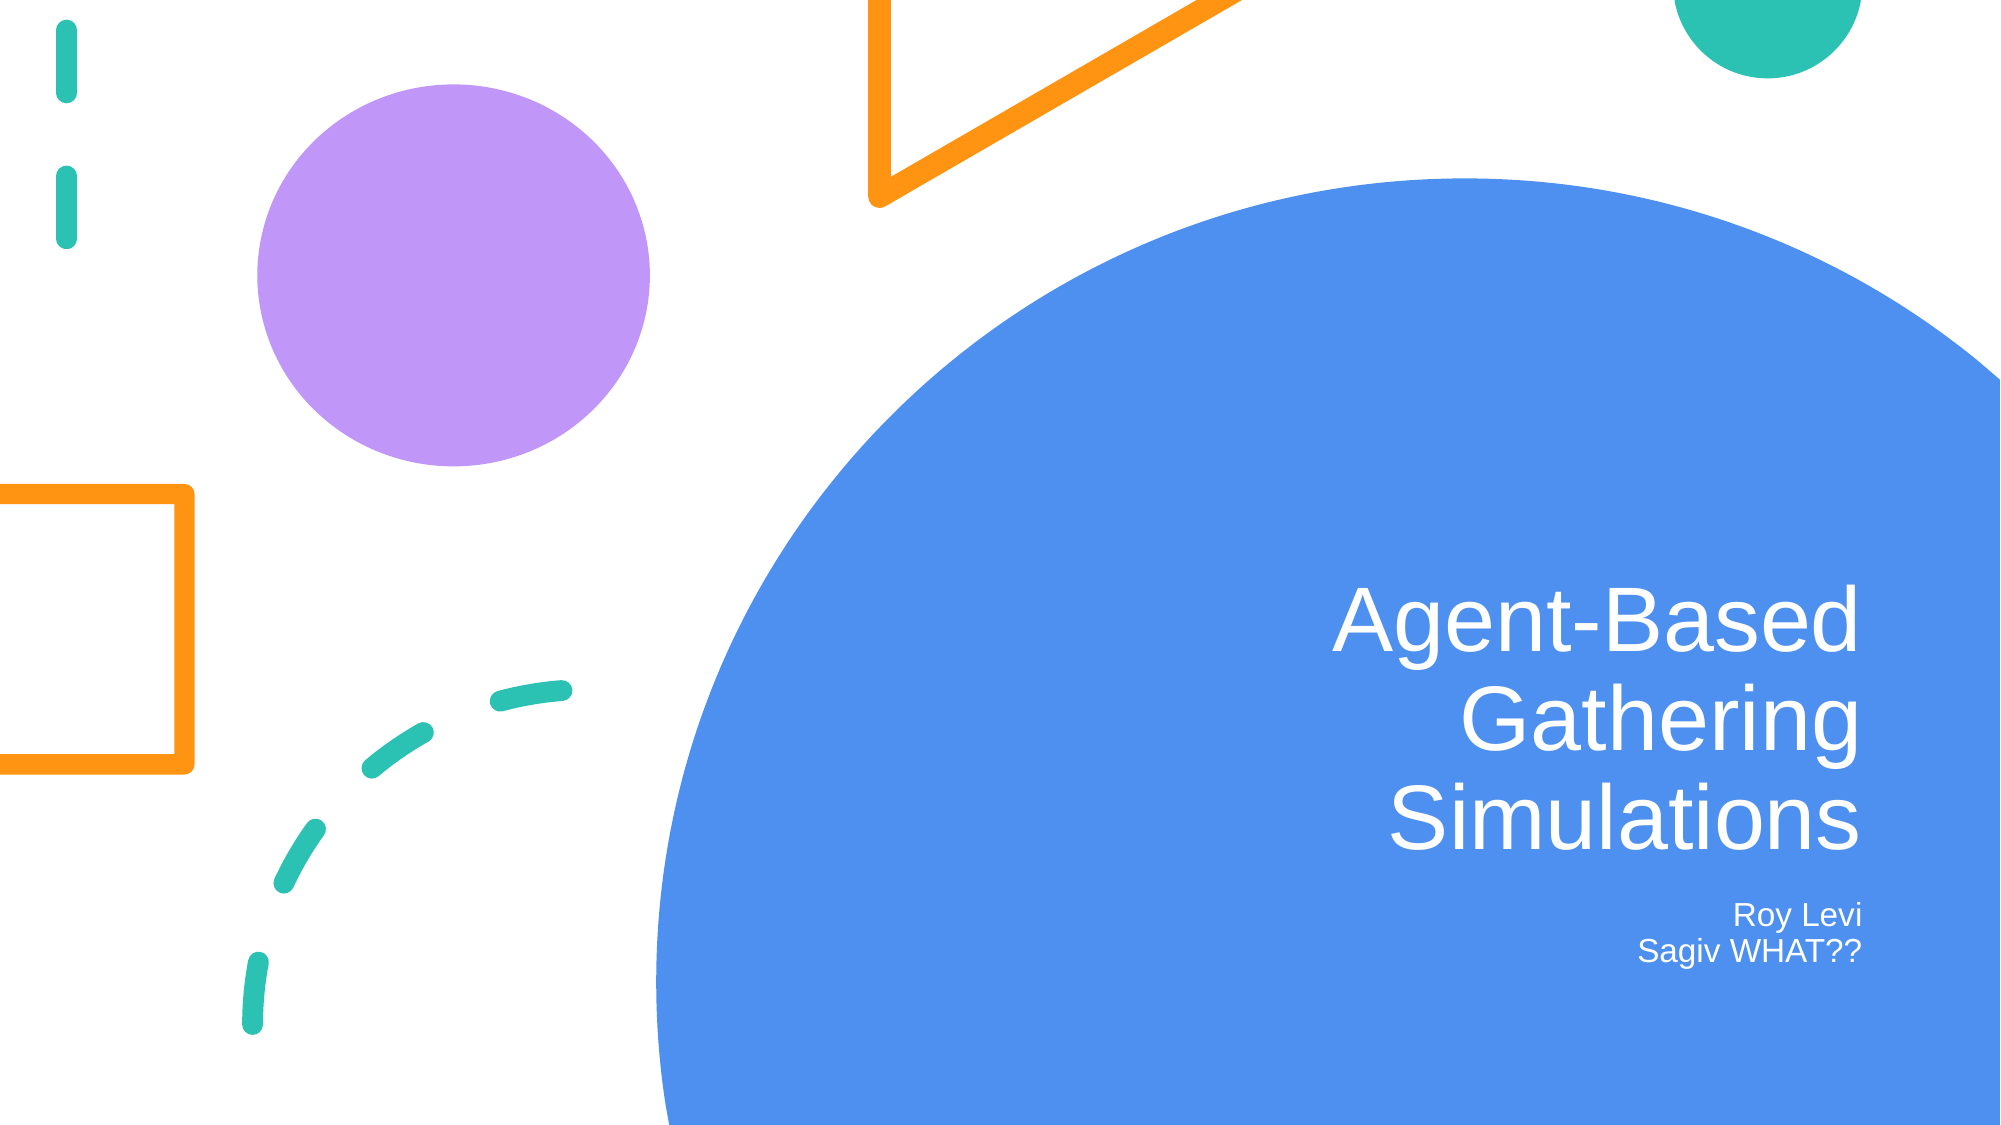

# Agent-Based Gathering Simulations
Roy Levi
Sagiv WHAT??